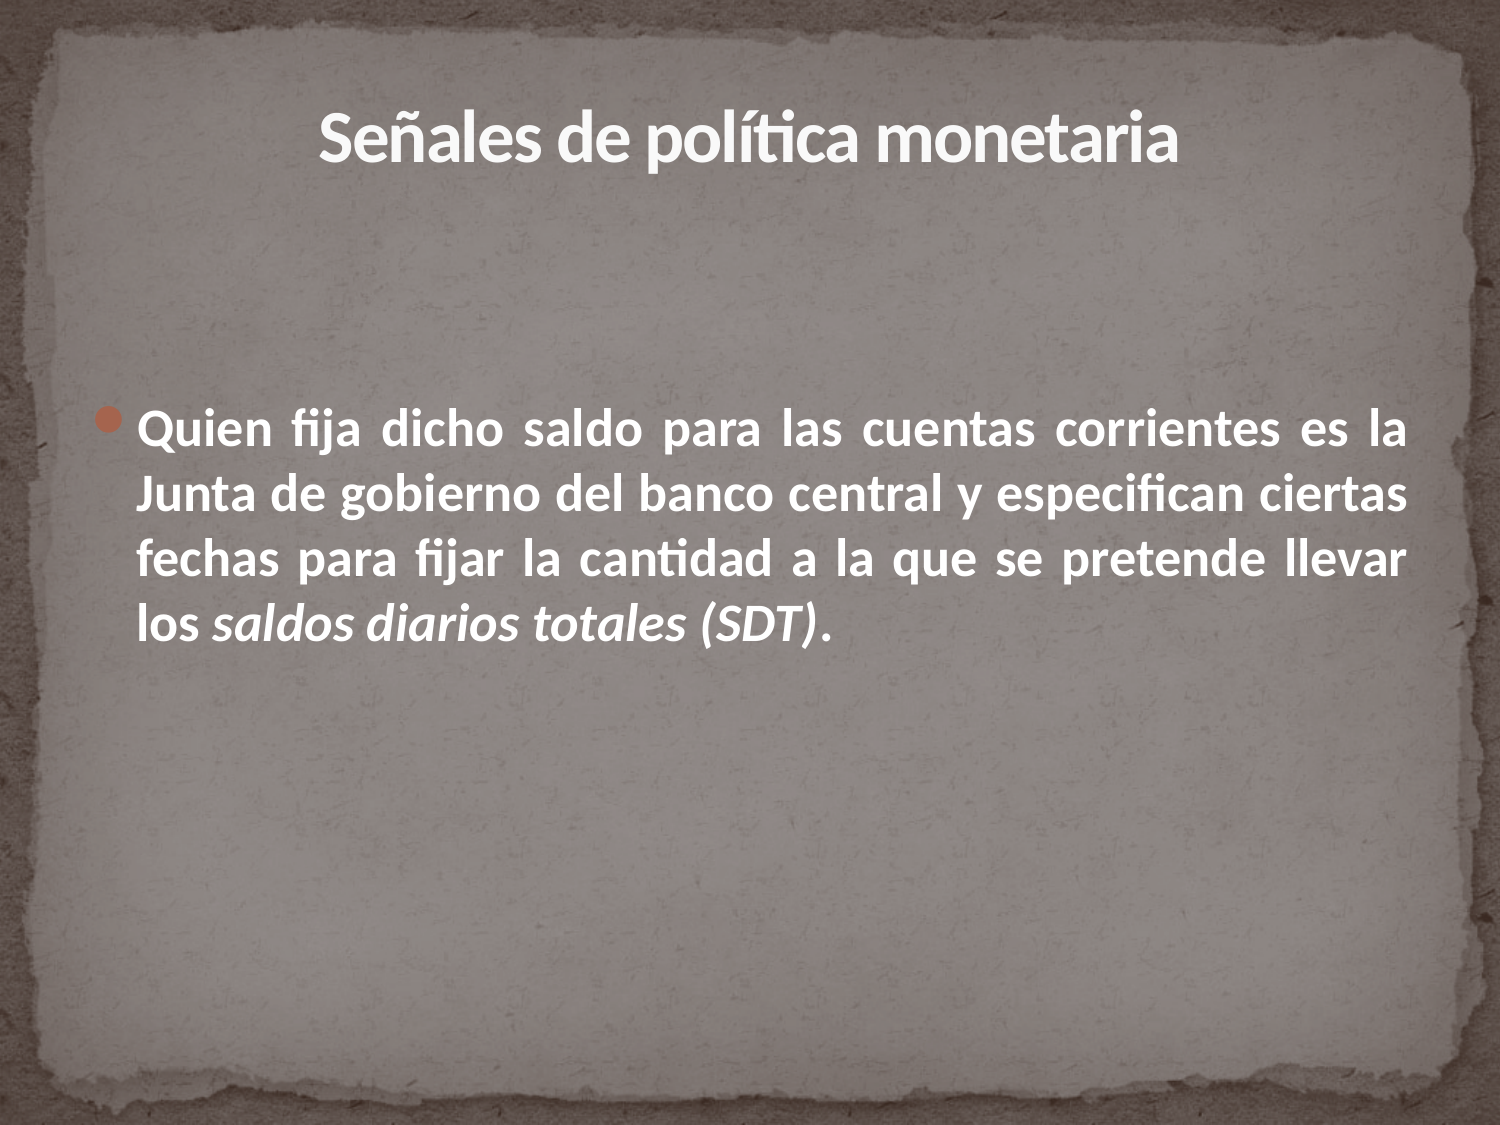

# Señales de política monetaria
Quien fija dicho saldo para las cuentas corrientes es la Junta de gobierno del banco central y especifican ciertas fechas para fijar la cantidad a la que se pretende llevar los saldos diarios totales (SDT).